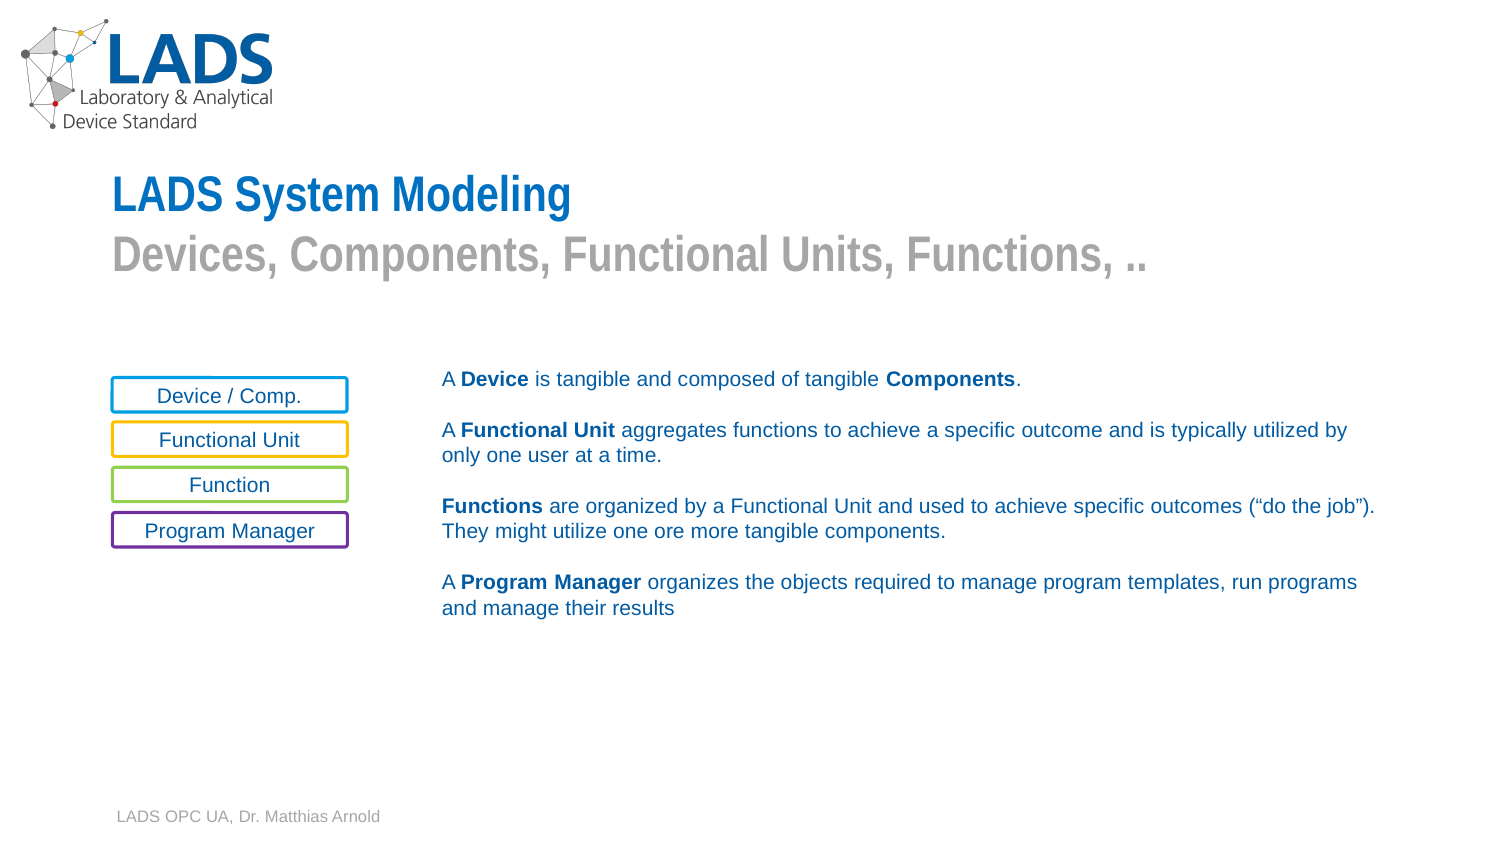

# LADS System Modeling Devices, Components, Functional Units, Functions, ..
A Device is tangible and composed of tangible Components.

A Functional Unit aggregates functions to achieve a specific outcome and is typically utilized by only one user at a time.

Functions are organized by a Functional Unit and used to achieve specific outcomes (“do the job”). They might utilize one ore more tangible components.
A Program Manager organizes the objects required to manage program templates, run programs and manage their results
Device / Comp.
Functional Unit
Function
Program Manager
Low
LADS OPC UA, Dr. Matthias Arnold